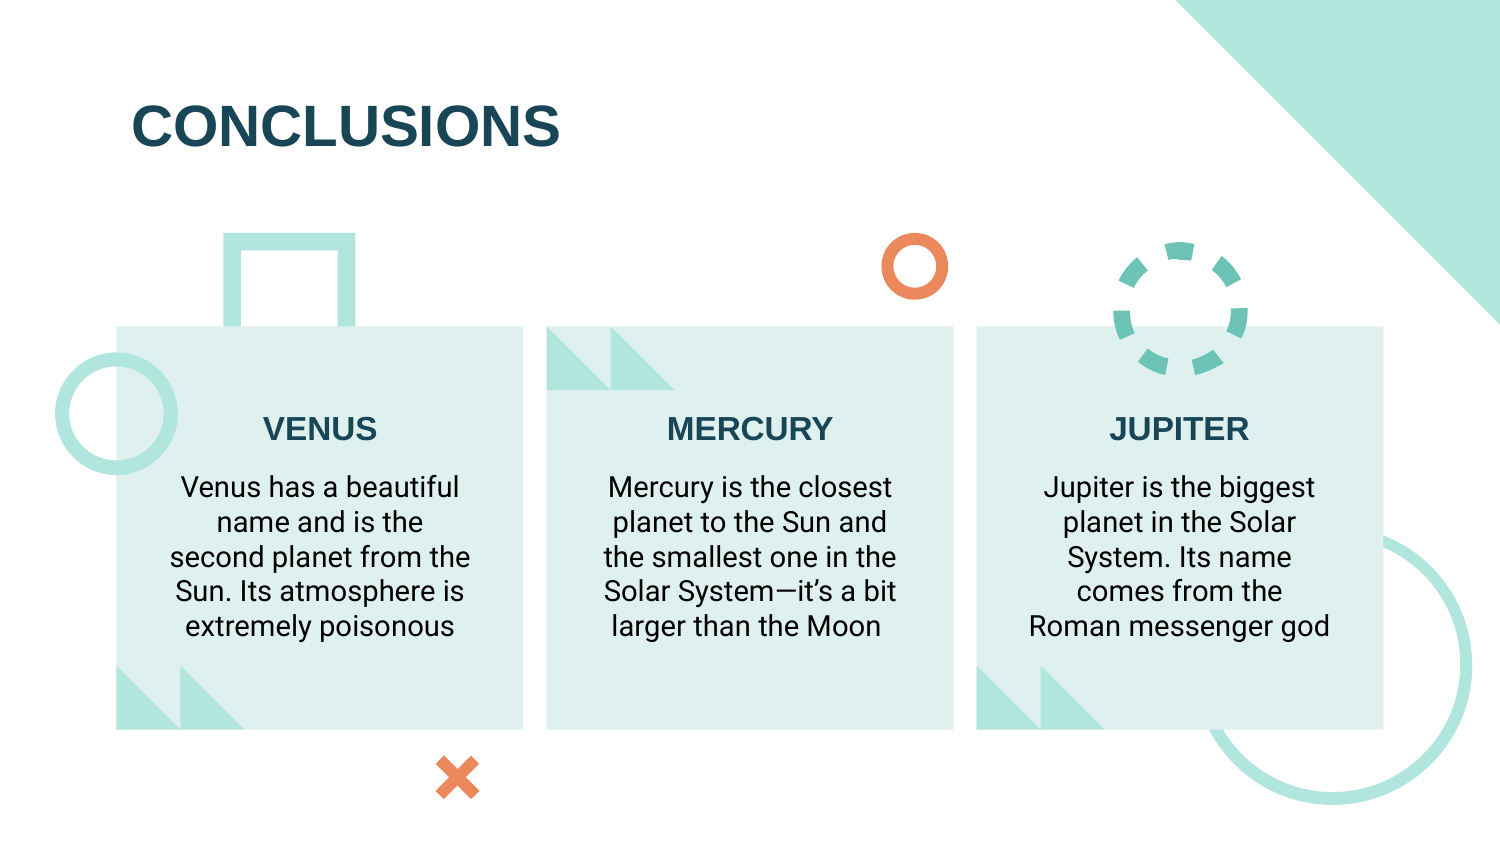

# CONCLUSIONS

VENUS
MERCURY
JUPITER
Venus has a beautiful name and is the second planet from the Sun. Its atmosphere is extremely poisonous
Mercury is the closest planet to the Sun and the smallest one in the Solar System—it’s a bit larger than the Moon
Jupiter is the biggest planet in the Solar System. Its name comes from the Roman messenger god